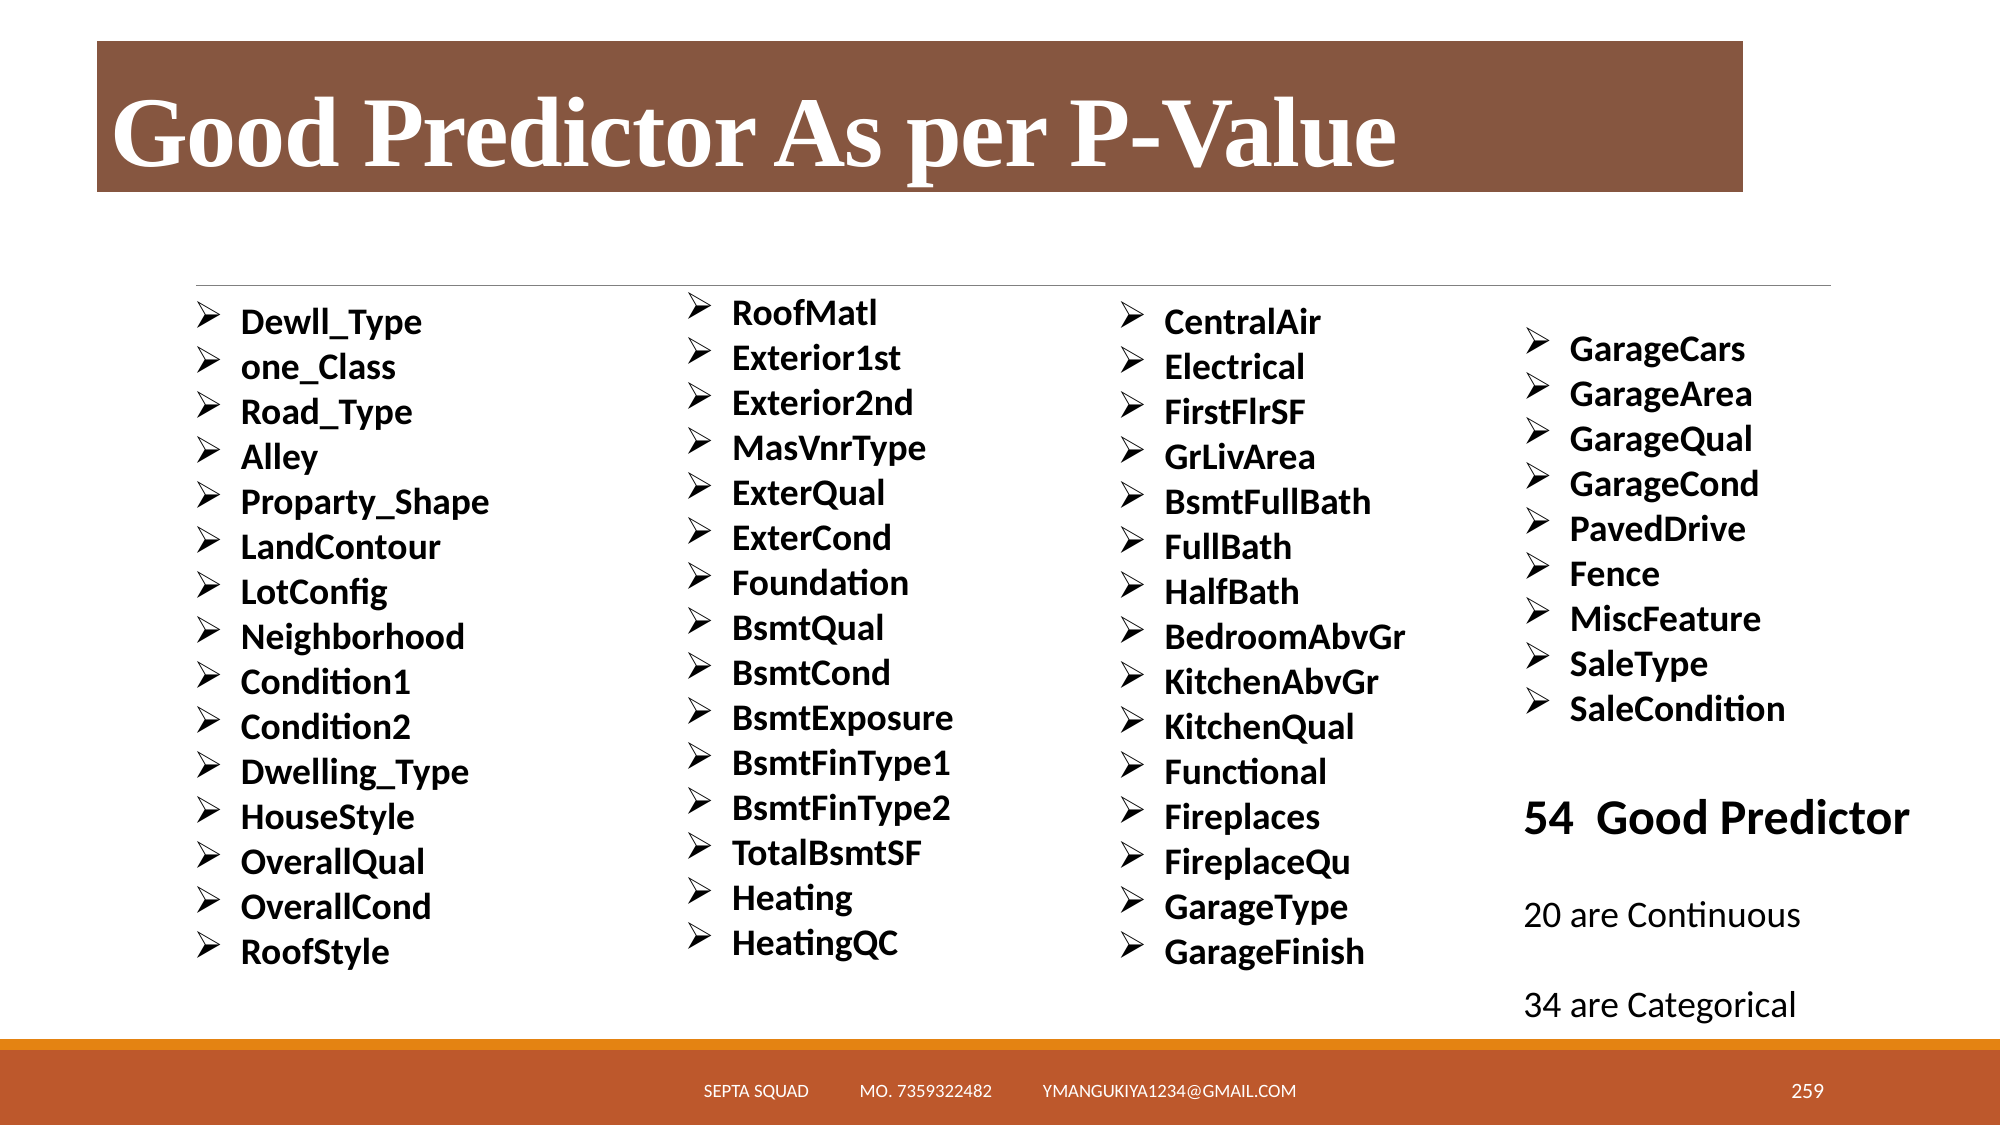

# Good Predictor As per P-Value
RoofMatl
Exterior1st
Exterior2nd
MasVnrType
ExterQual
ExterCond
Foundation
BsmtQual
BsmtCond
BsmtExposure
BsmtFinType1
BsmtFinType2
TotalBsmtSF
Heating
HeatingQC
Dewll_Type
one_Class
Road_Type
Alley
Proparty_Shape
LandContour
LotConfig
Neighborhood
Condition1
Condition2
Dwelling_Type
HouseStyle
OverallQual
OverallCond
RoofStyle
CentralAir
Electrical
FirstFlrSF
GrLivArea
BsmtFullBath
FullBath
HalfBath
BedroomAbvGr
KitchenAbvGr
KitchenQual
Functional
Fireplaces
FireplaceQu
GarageType
GarageFinish
GarageCars
GarageArea
GarageQual
GarageCond
PavedDrive
Fence
MiscFeature
SaleType
SaleCondition

54  Good Predictor

20 are Continuous

34 are Categorical
Septa Squad            Mo. 7359322482            ymangukiya1234@gmail.com
259